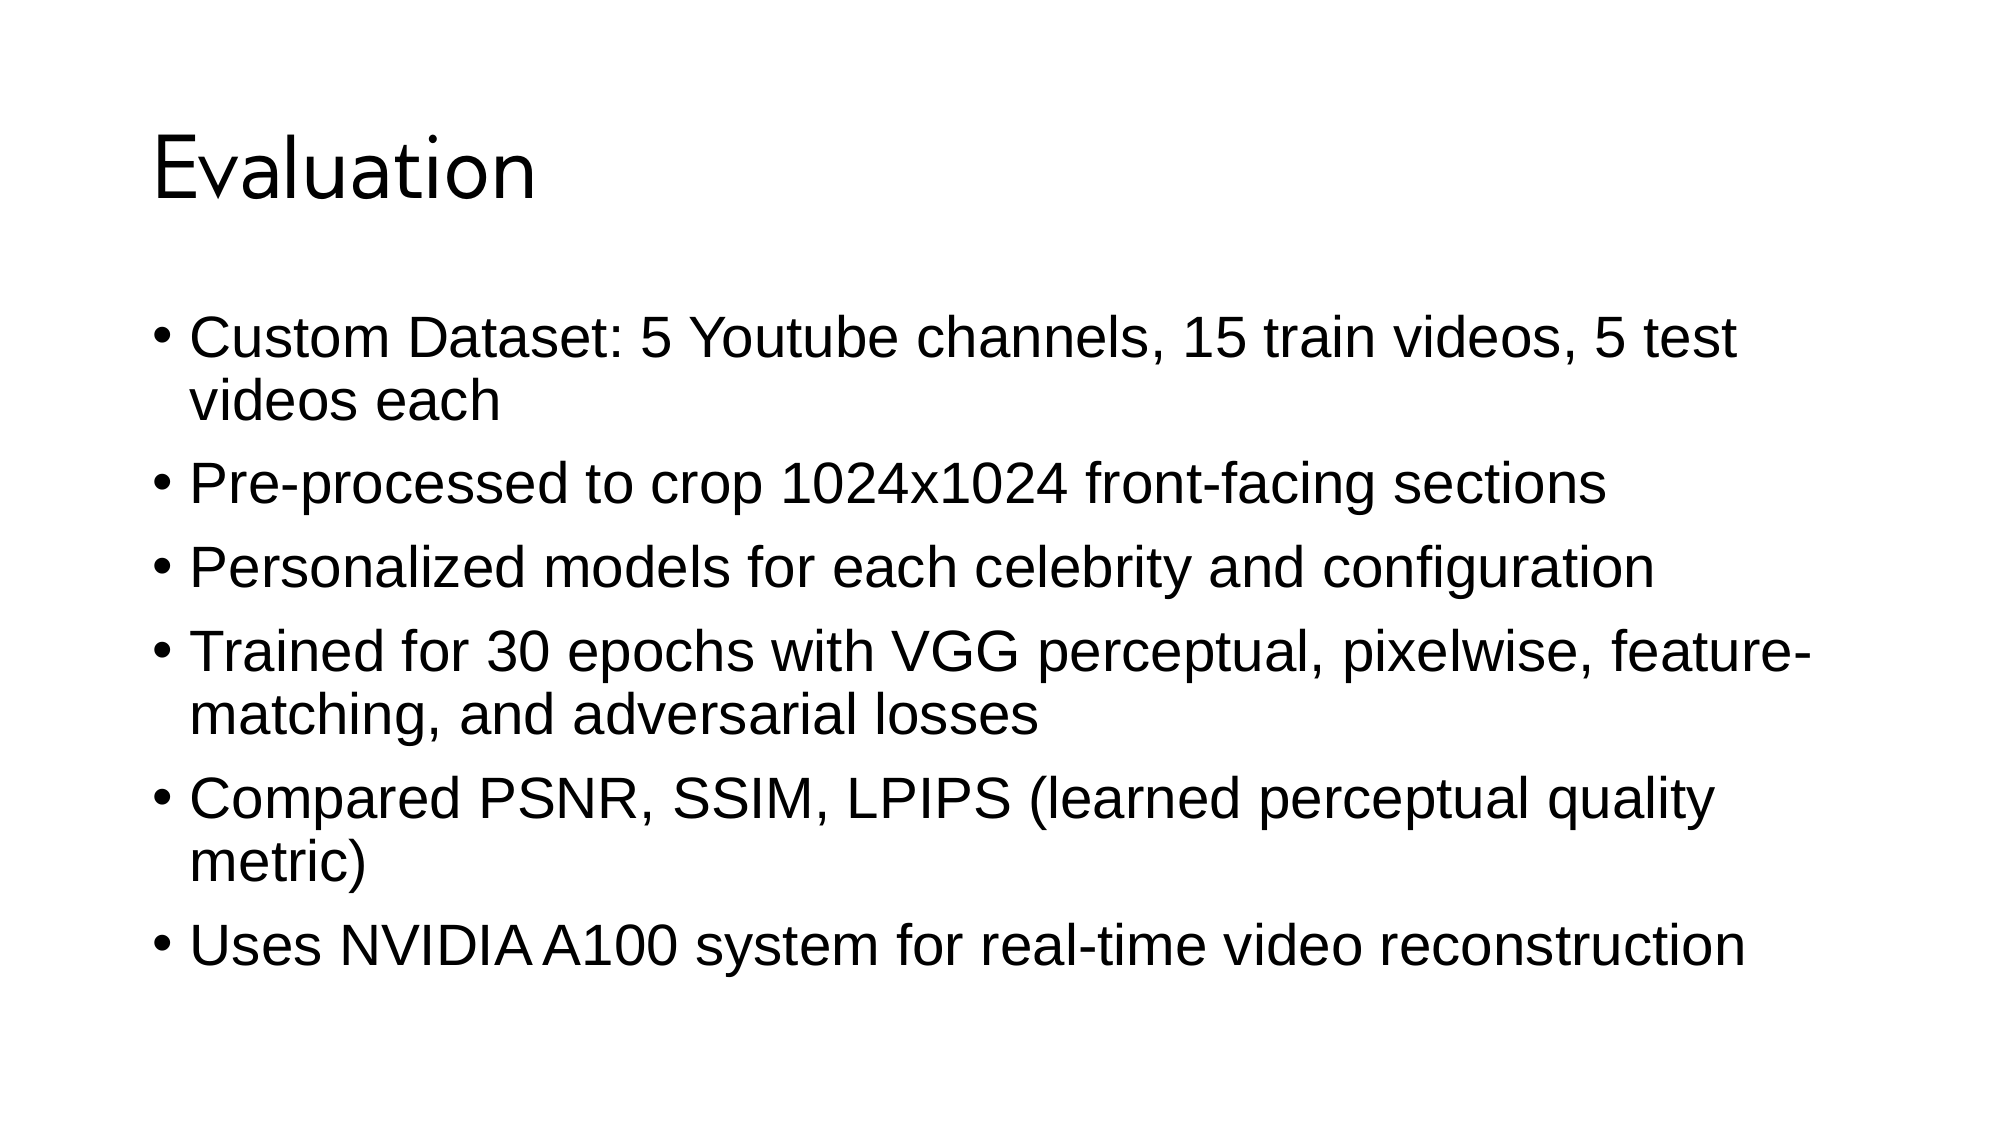

# Evaluation
Custom Dataset: 5 Youtube channels, 15 train videos, 5 test videos each
Pre-processed to crop 1024x1024 front-facing sections
Personalized models for each celebrity and configuration
Trained for 30 epochs with VGG perceptual, pixelwise, feature-matching, and adversarial losses
Compared PSNR, SSIM, LPIPS (learned perceptual quality metric)
Uses NVIDIA A100 system for real-time video reconstruction